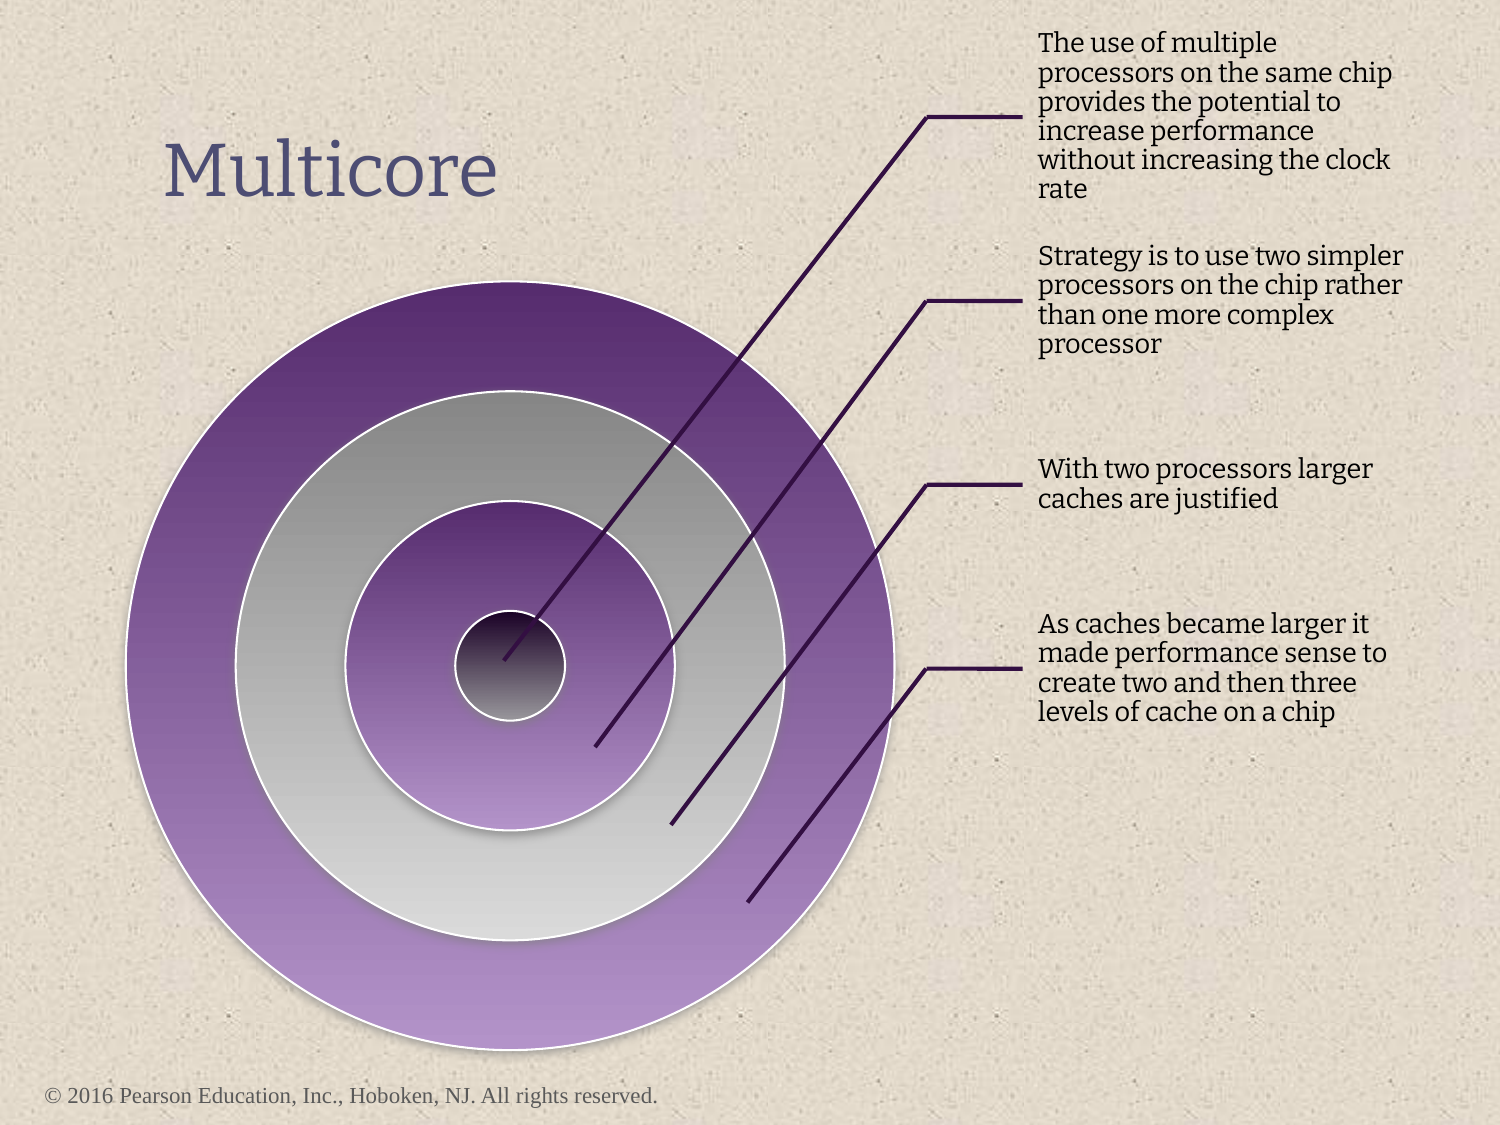

The use of multiple processors on the same chip provides the potential to increase performance without increasing the clock rate
Strategy is to use two simpler processors on the chip rather than one more complex processor
With two processors larger caches are justified
As caches became larger it made performance sense to create two and then three levels of cache on a chip
Multicore

© 2016 Pearson Education, Inc., Hoboken, NJ. All rights reserved.